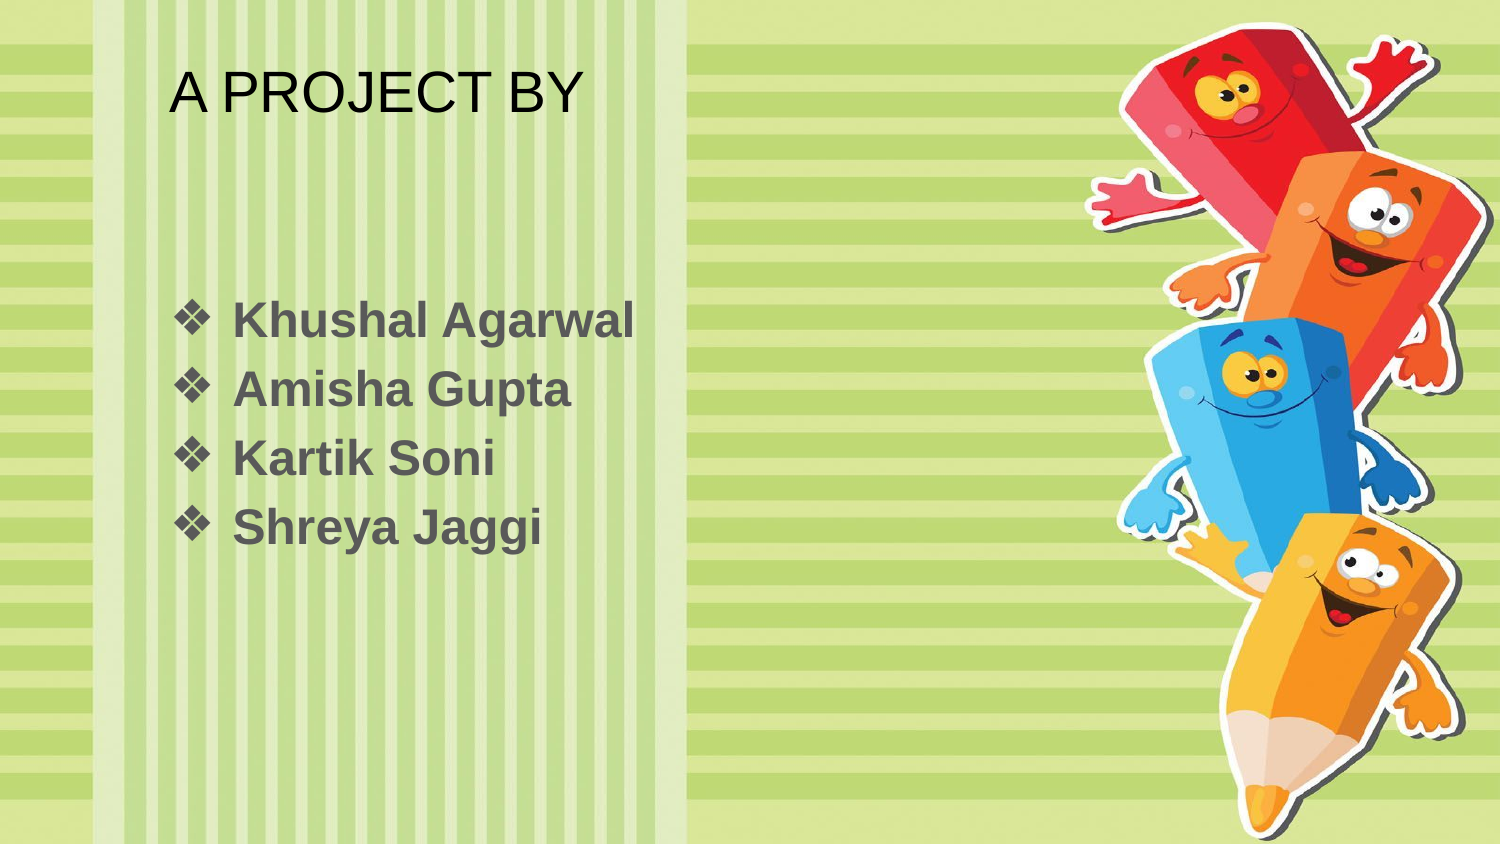

# A PROJECT BY
Khushal Agarwal
Amisha Gupta
Kartik Soni
Shreya Jaggi